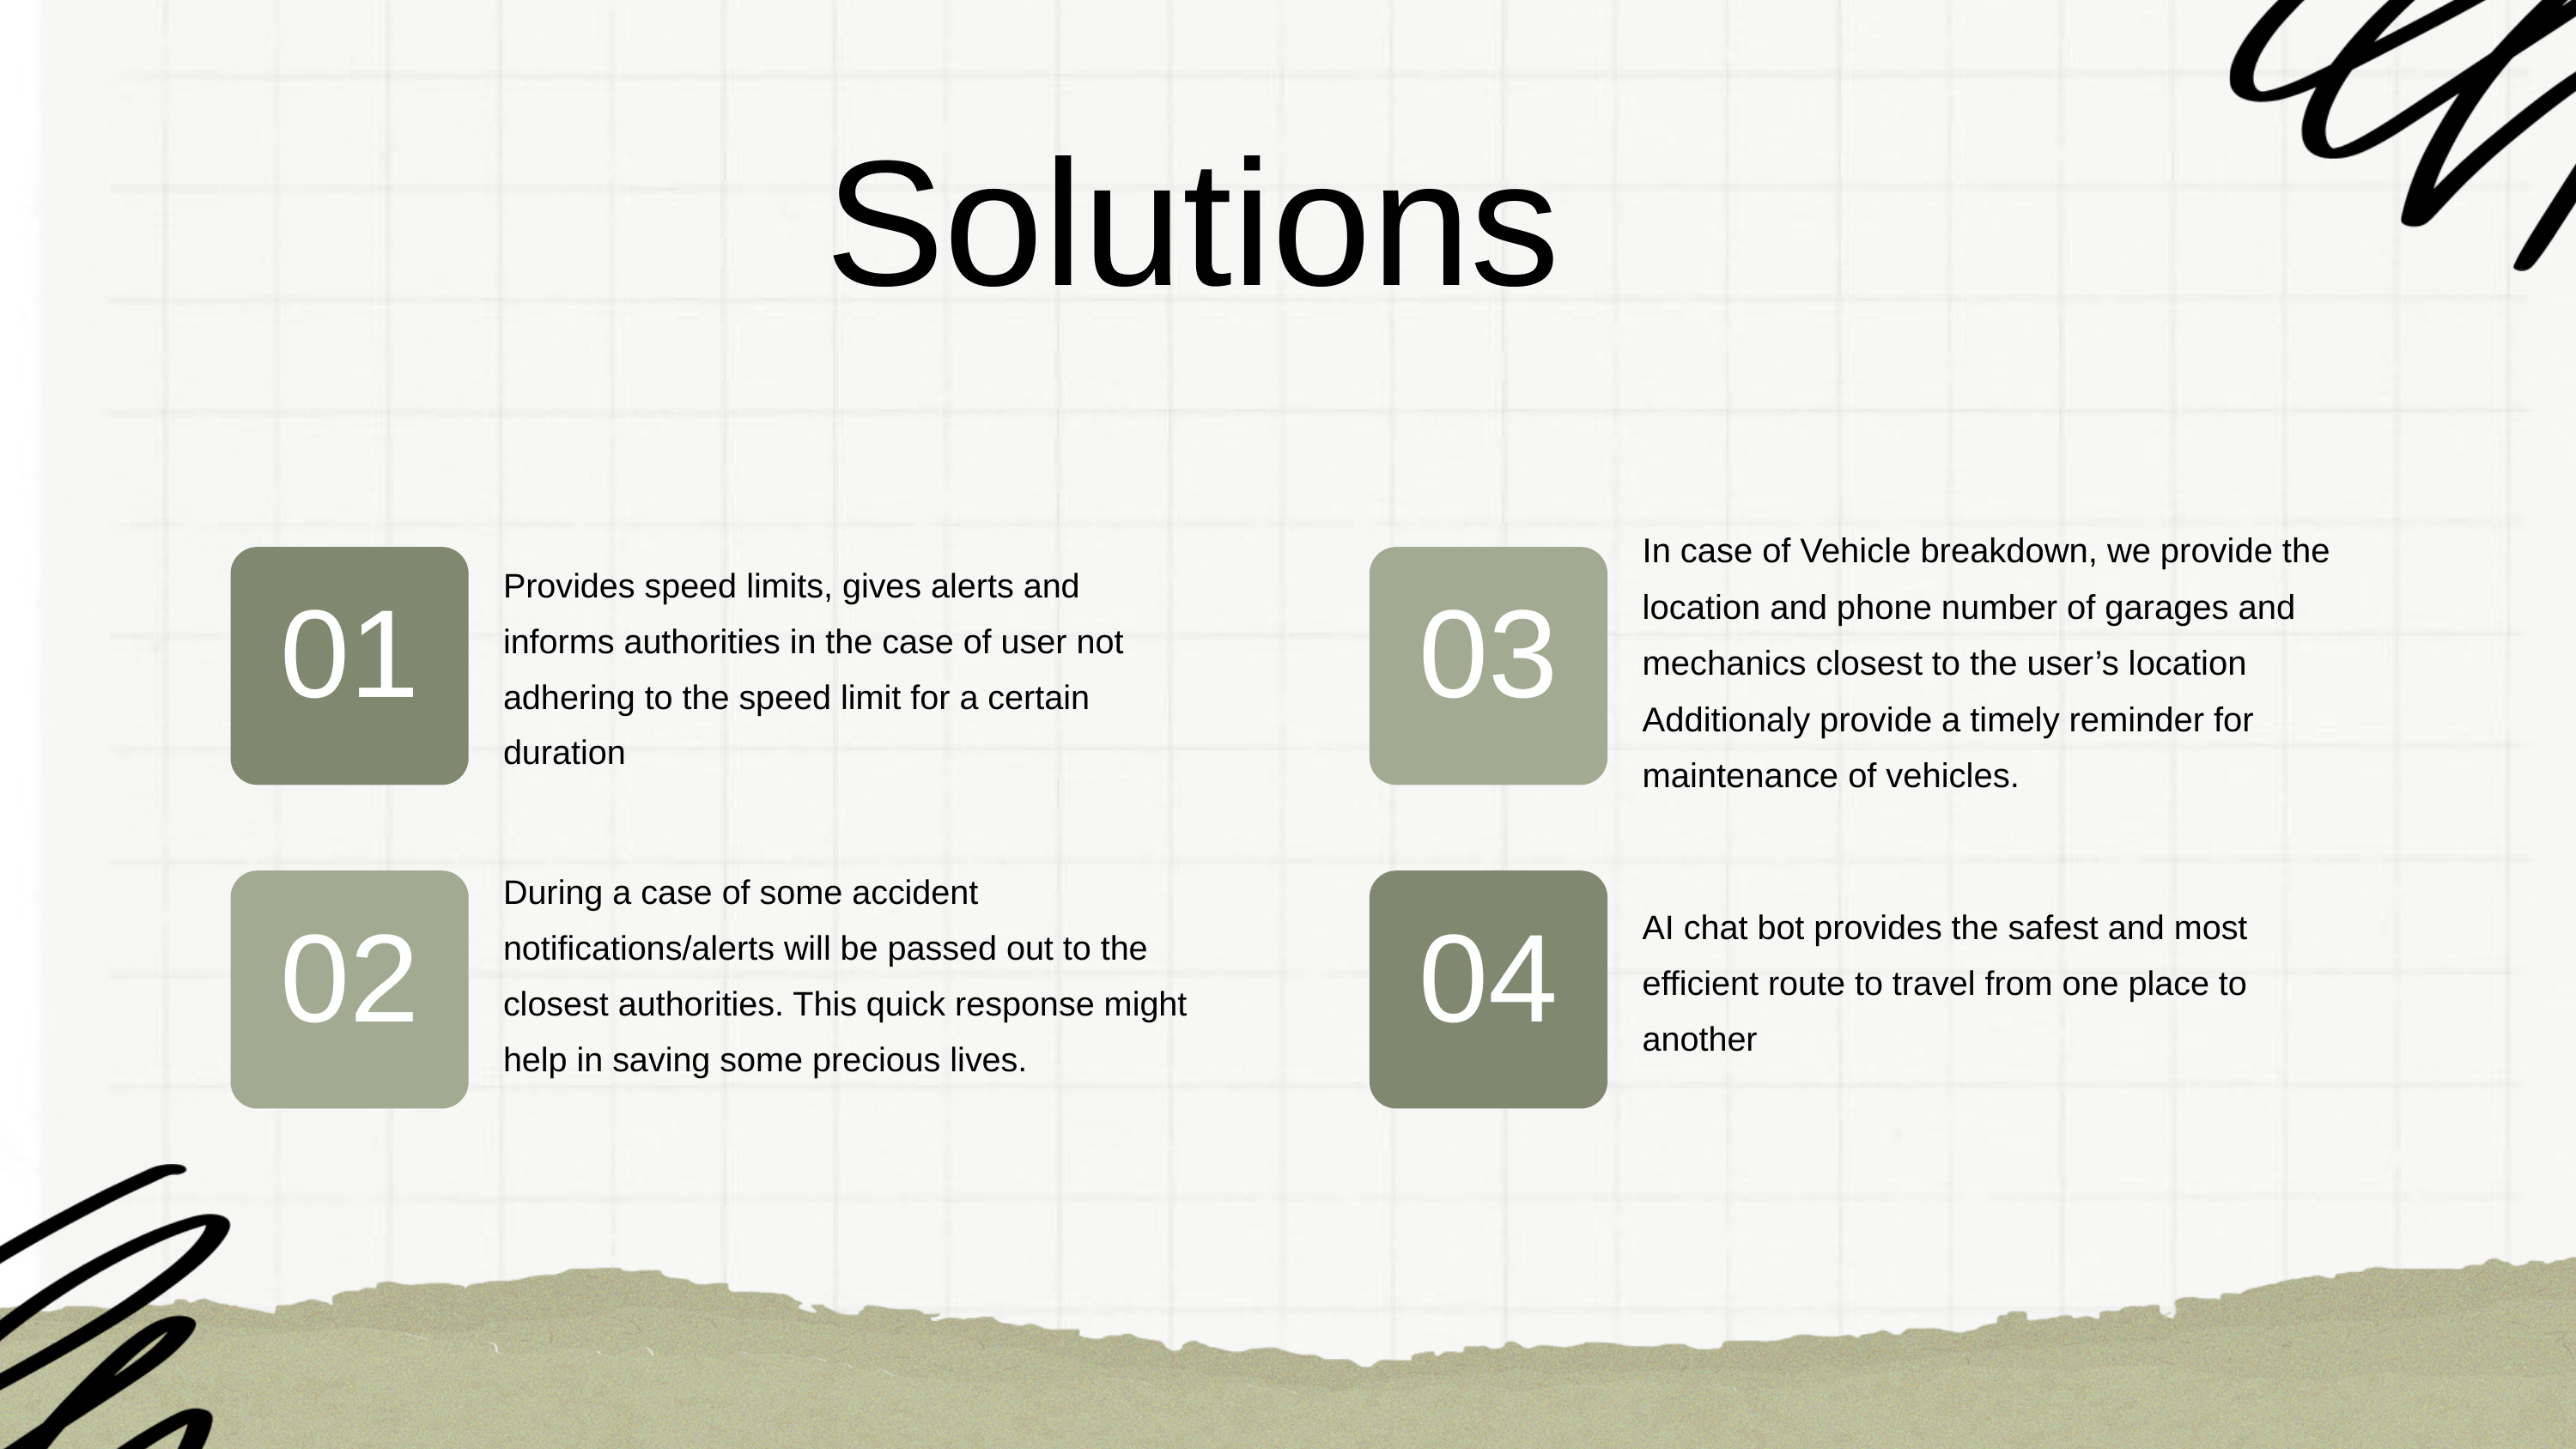

Solutions
In case of Vehicle breakdown, we provide the location and phone number of garages and mechanics closest to the user’s location
Additionaly provide a timely reminder for maintenance of vehicles.

01

03
Provides speed limits, gives alerts and informs authorities in the case of user not adhering to the speed limit for a certain duration
During a case of some accident notifications/alerts will be passed out to the closest authorities. This quick response might help in saving some precious lives.

02

04
AI chat bot provides the safest and most efficient route to travel from one place to another